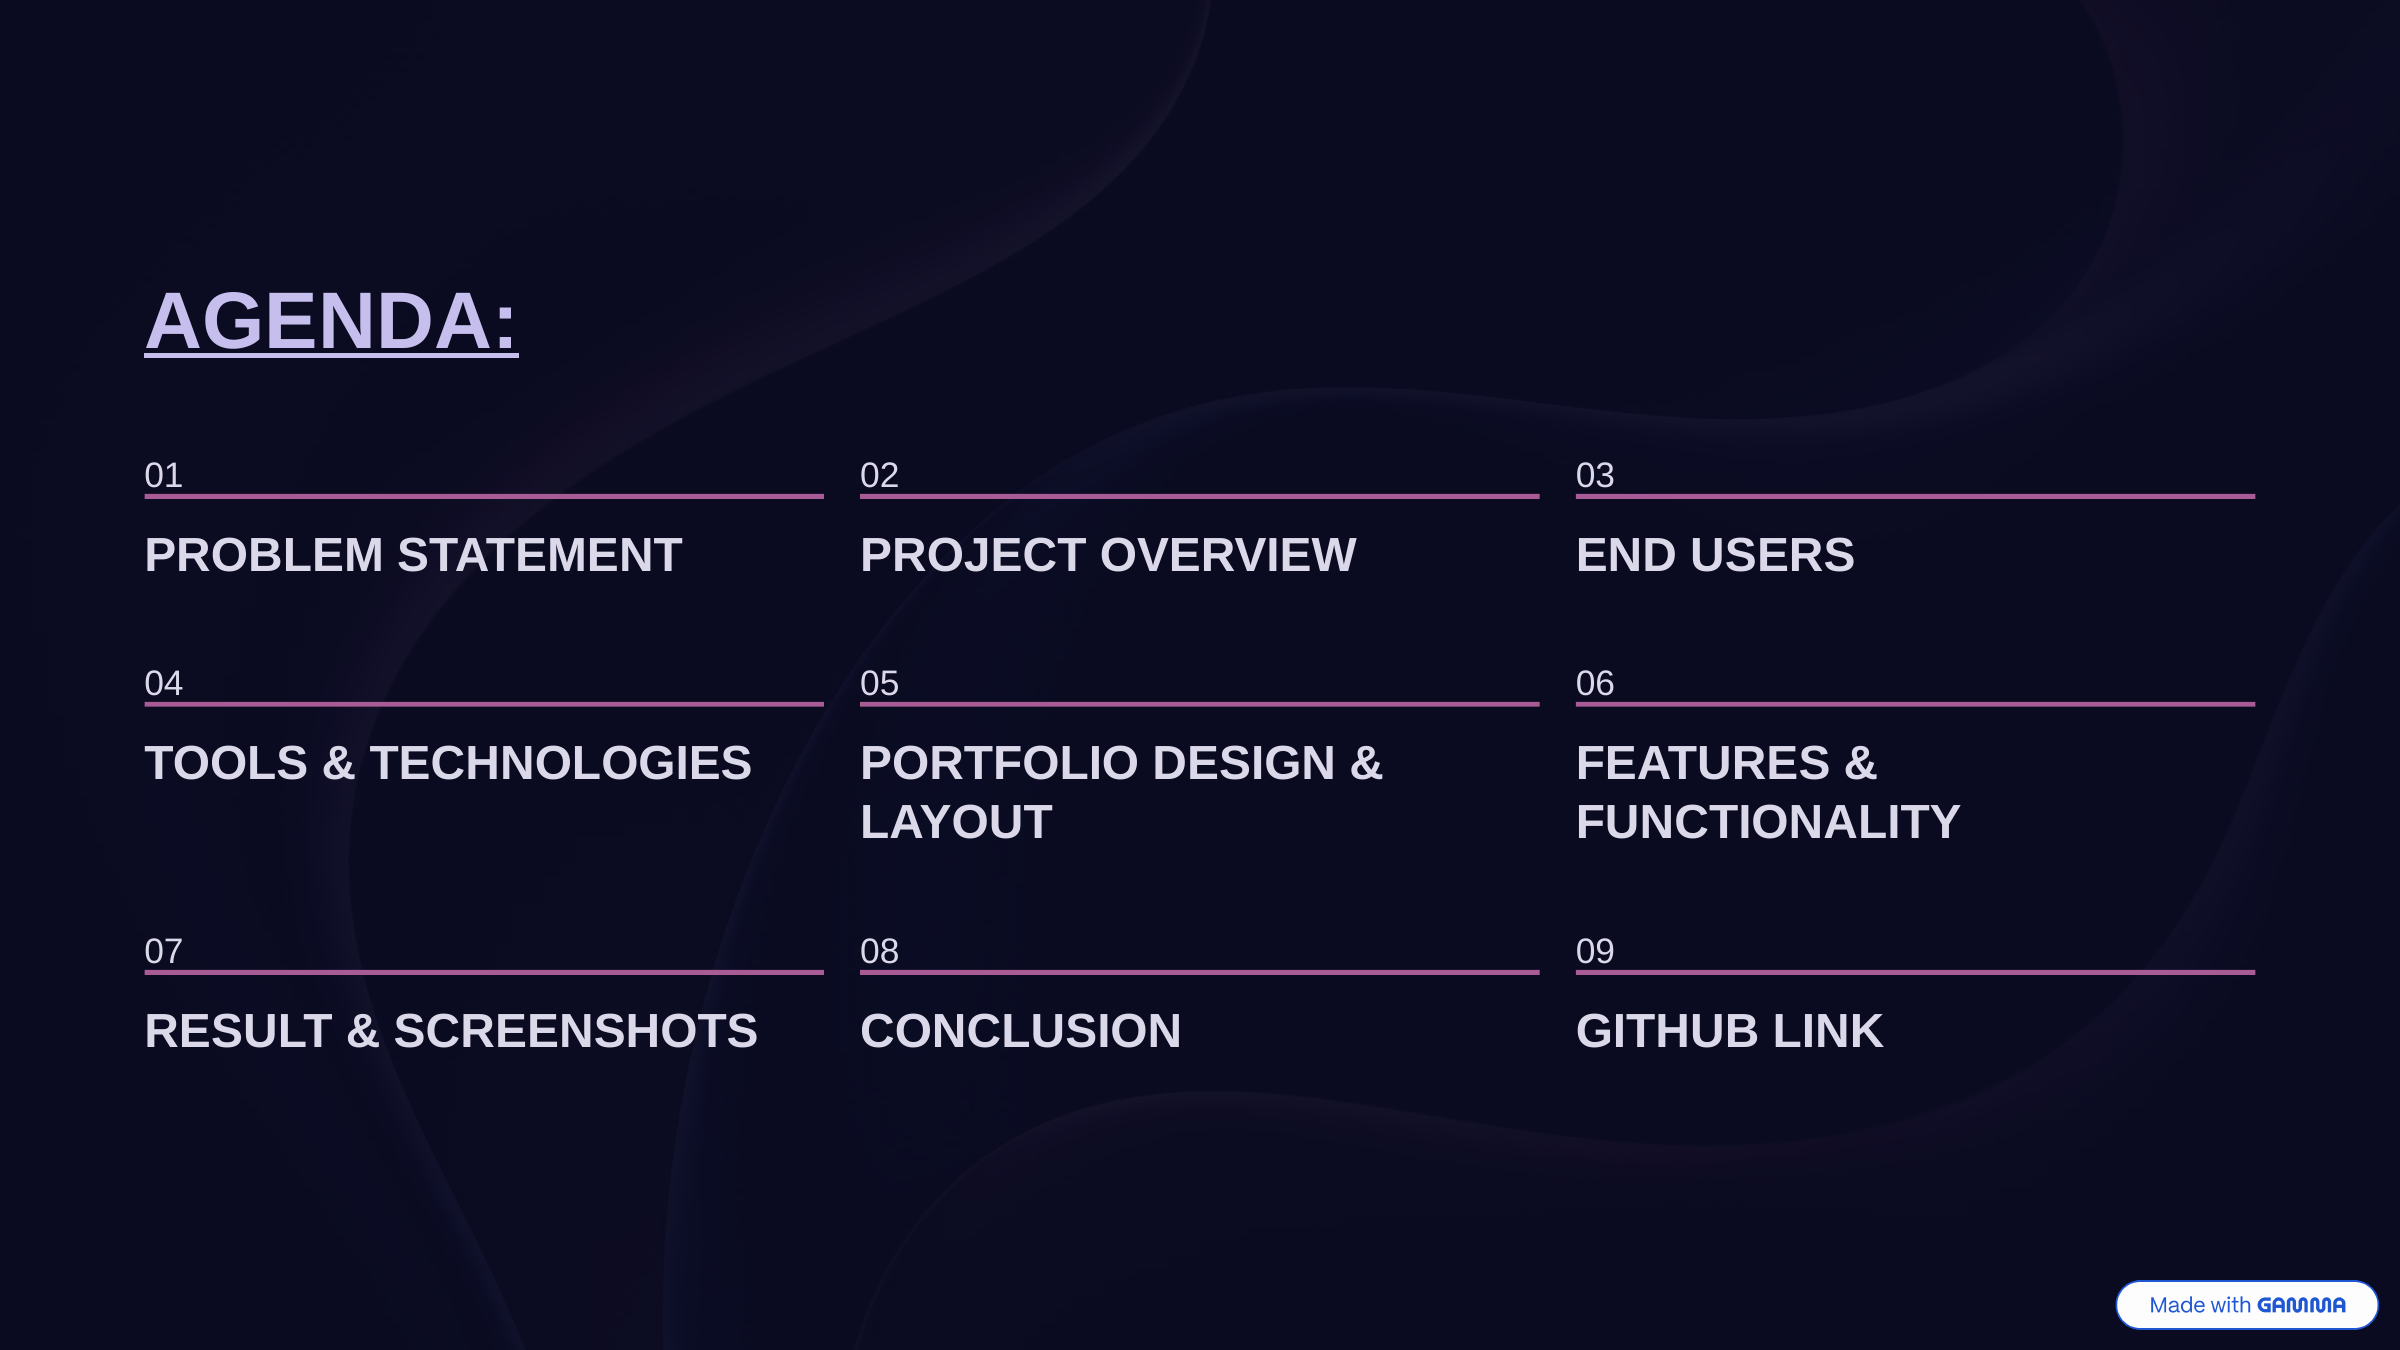

AGENDA:
01
02
03

PROBLEM STATEMENT
PROJECT OVERVIEW
END USERS
04
05
06

TOOLS & TECHNOLOGIES
PORTFOLIO DESIGN & LAYOUT
FEATURES & FUNCTIONALITY
07
08
09

RESULT & SCREENSHOTS
CONCLUSION
GITHUB LINK